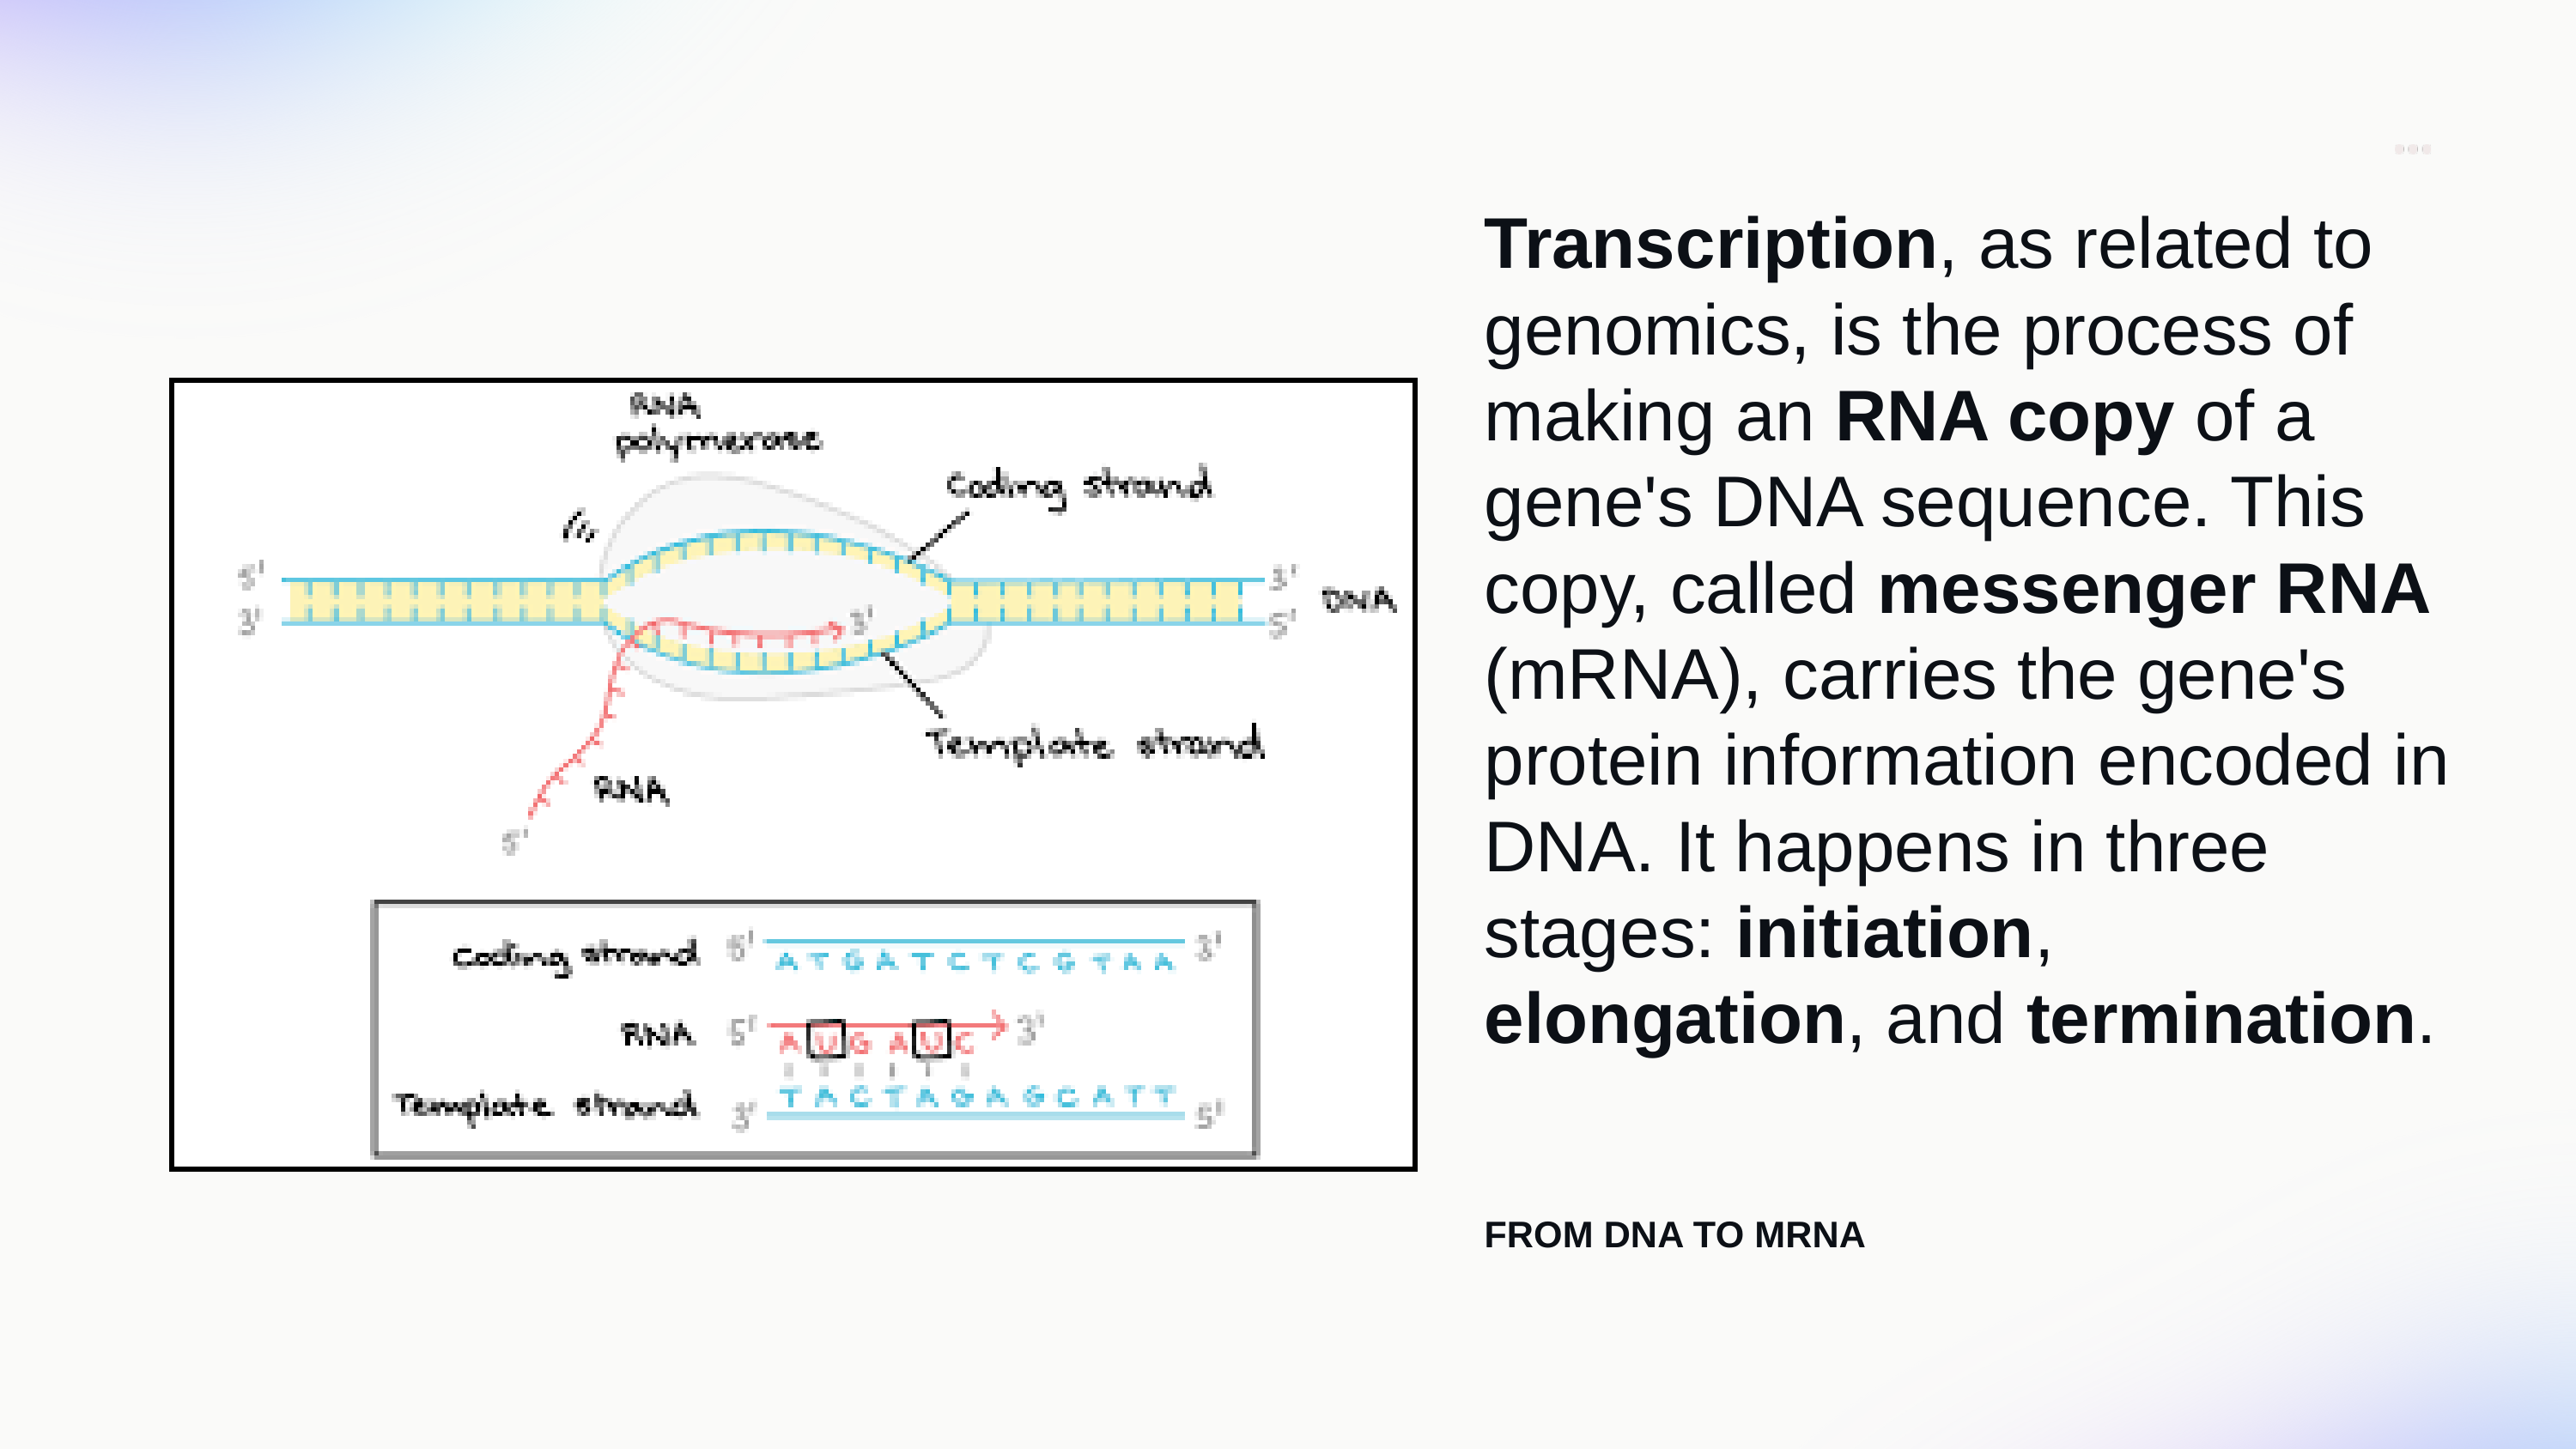

Transcription, as related to genomics, is the process of making an RNA copy of a gene's DNA sequence. This copy, called messenger RNA (mRNA), carries the gene's protein information encoded in DNA. It happens in three stages: initiation, elongation, and termination.
FROM DNA TO MRNA